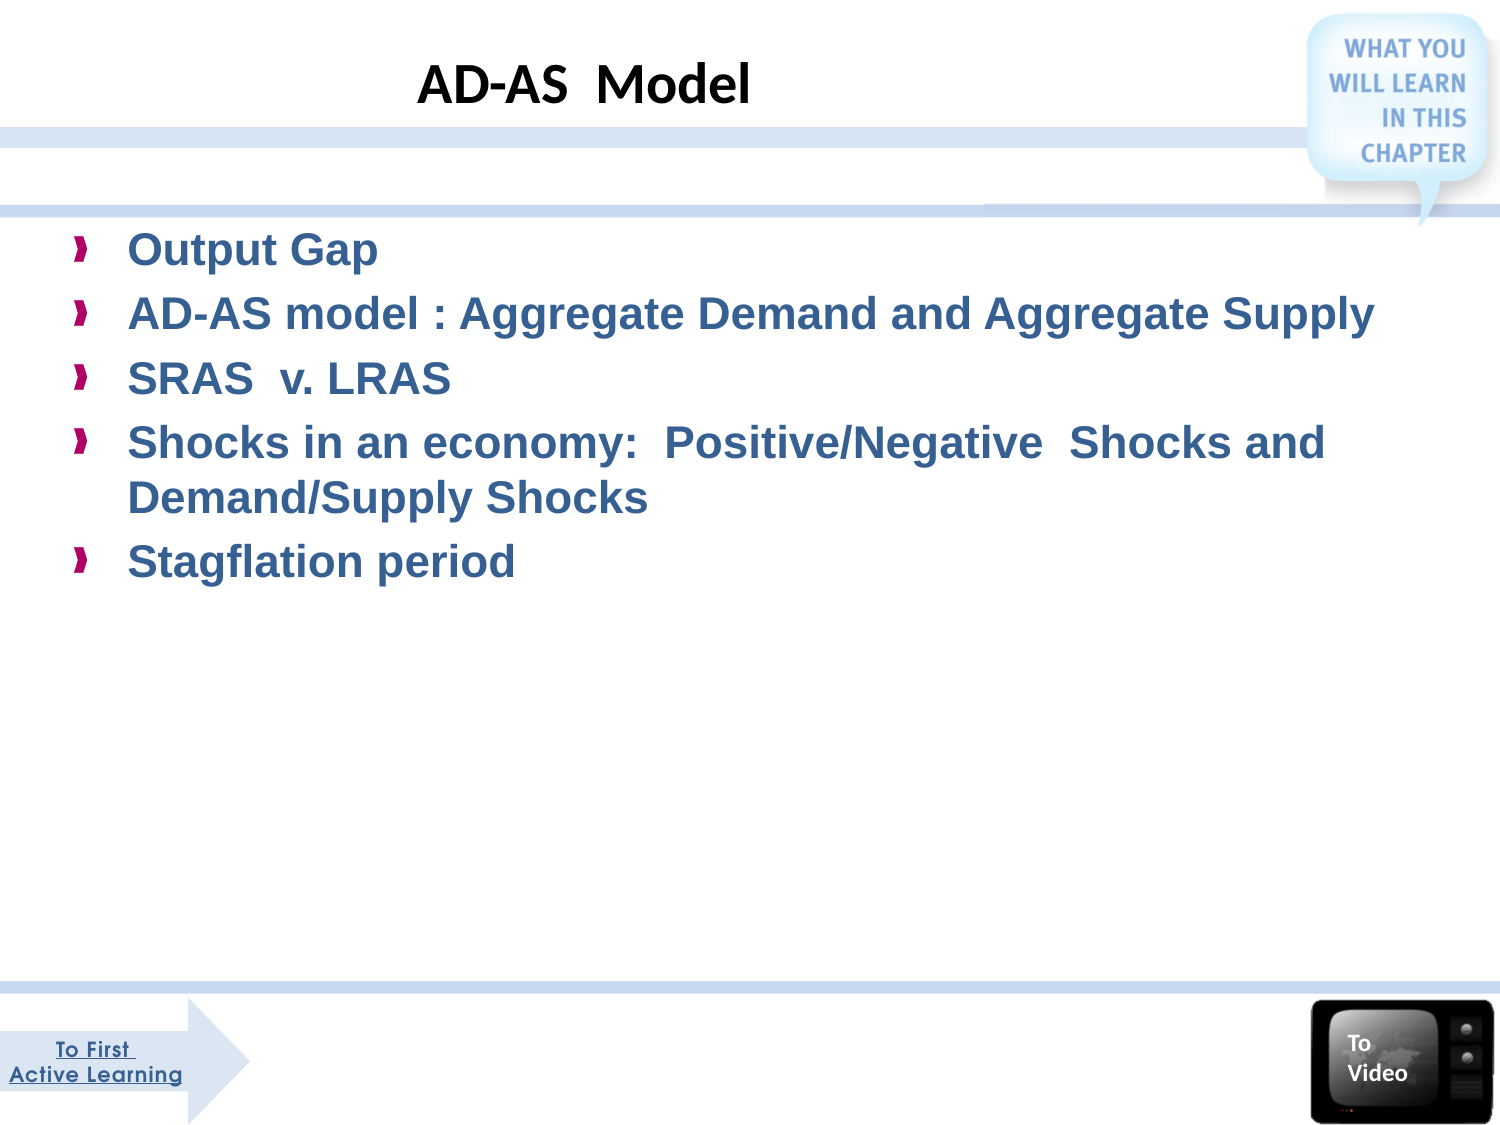

AD-AS  Model
Output Gap
AD-AS model : Aggregate Demand and Aggregate Supply
SRAS  v. LRAS
Shocks in an economy:  Positive/Negative  Shocks and Demand/Supply Shocks
Stagflation period

To Video
To First
Active Learning